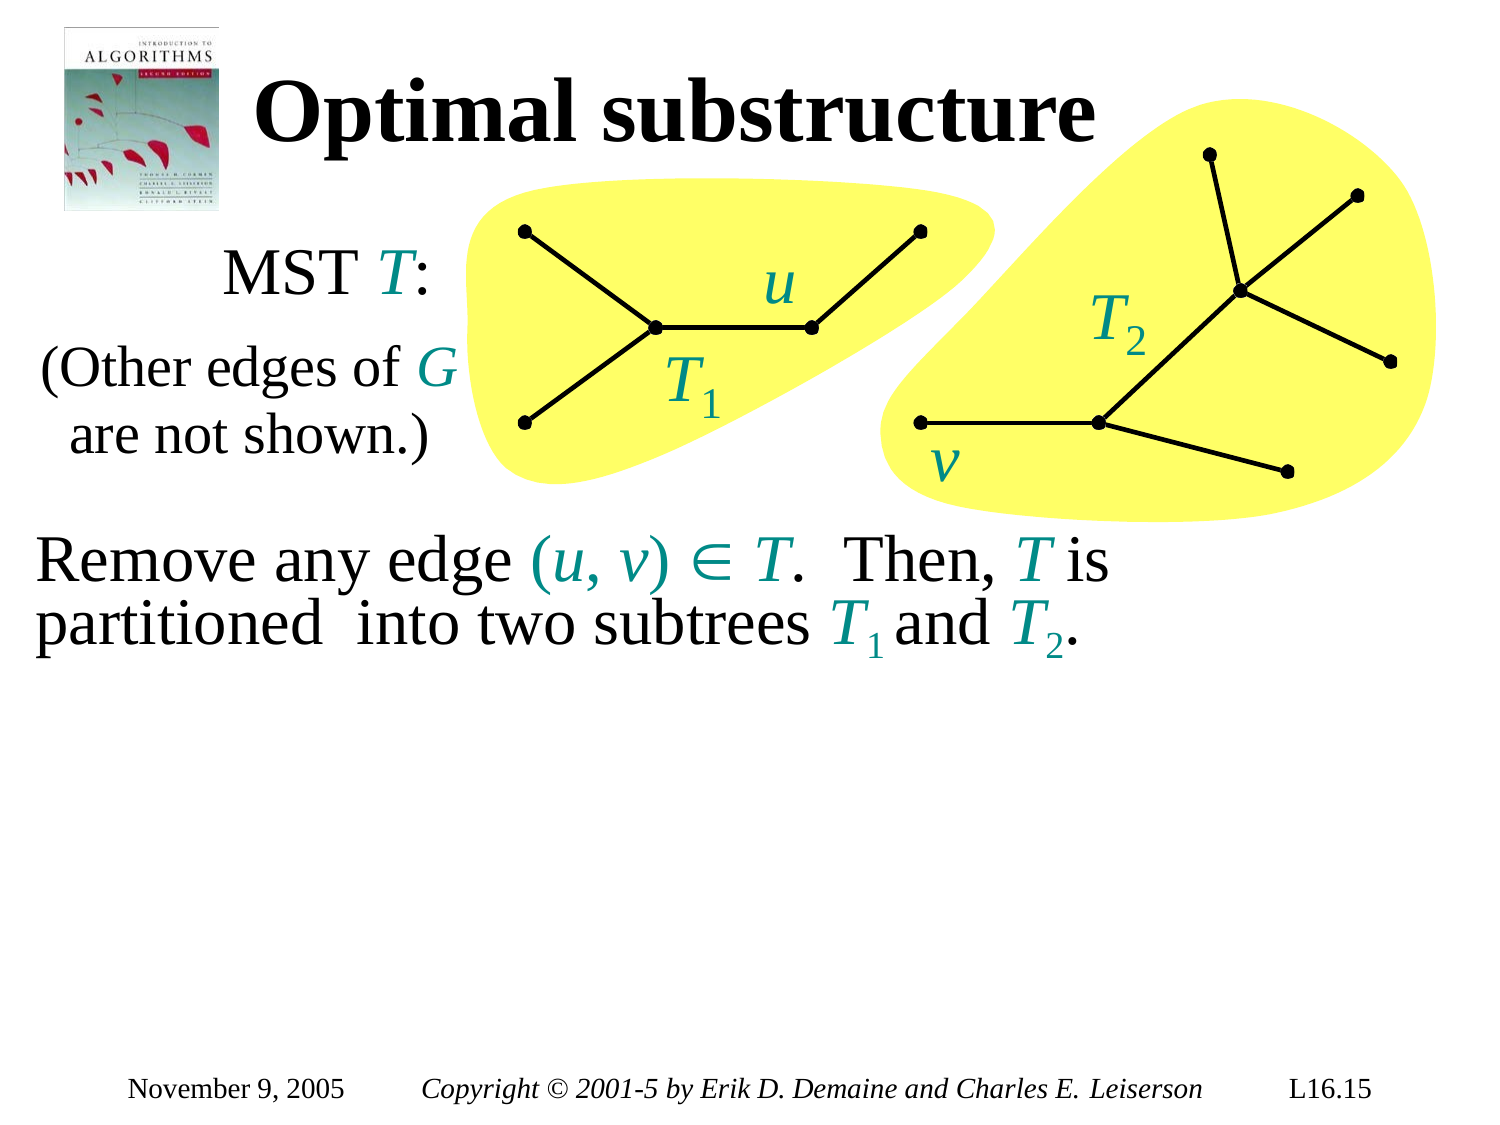

# Optimal substructure

MST T:
(Other edges of G
are not shown.)
u
T
2
T
1
v
Remove any edge (u, v) ∈ T.	Then, T is partitioned  into two subtrees T1 and T2.
November 9, 2005
Copyright © 2001-5 by Erik D. Demaine and Charles E. Leiserson
L16.15